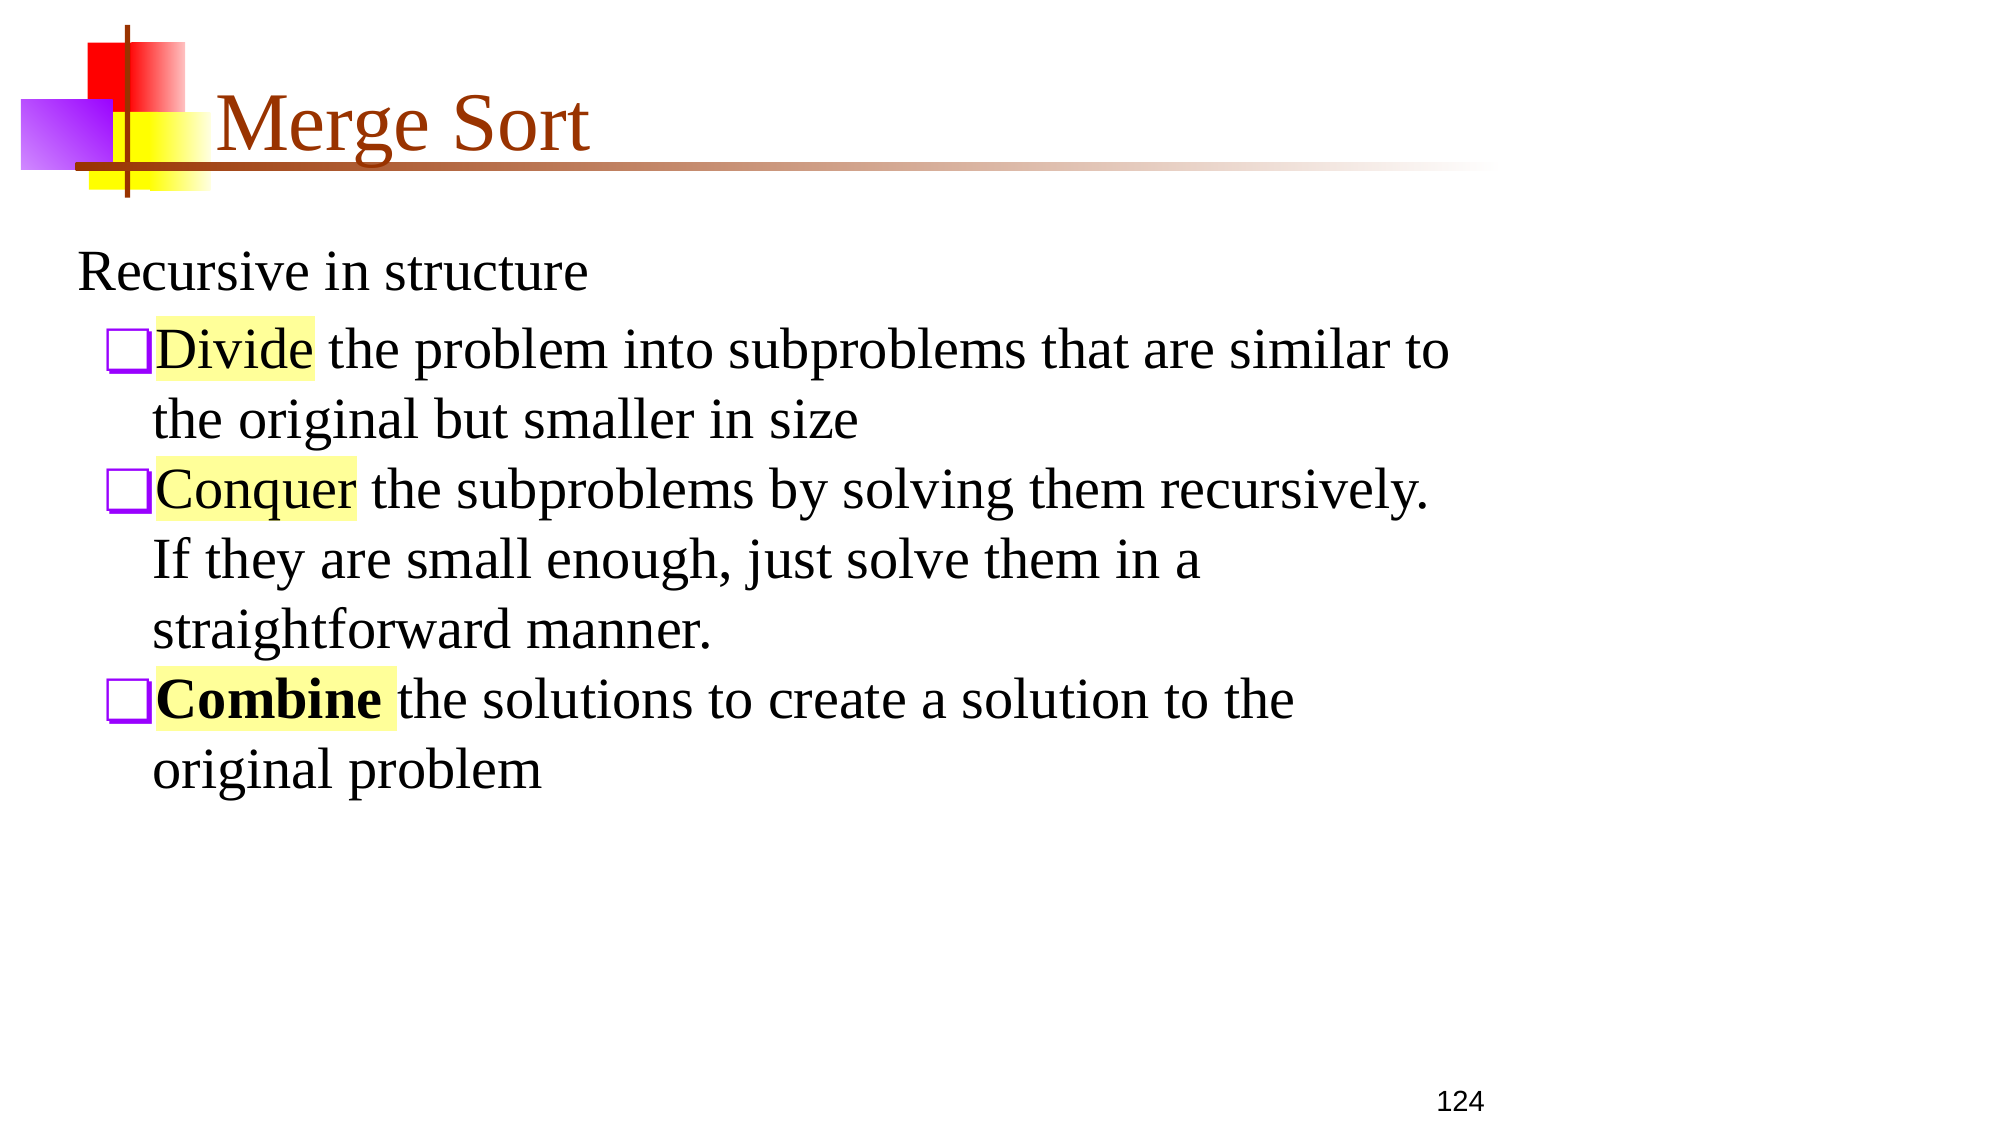

# Merge Sort
Recursive in structure
Divide the problem into subproblems that are similar to the original but smaller in size
Conquer the subproblems by solving them recursively. If they are small enough, just solve them in a straightforward manner.
Combine the solutions to create a solution to the original problem
124